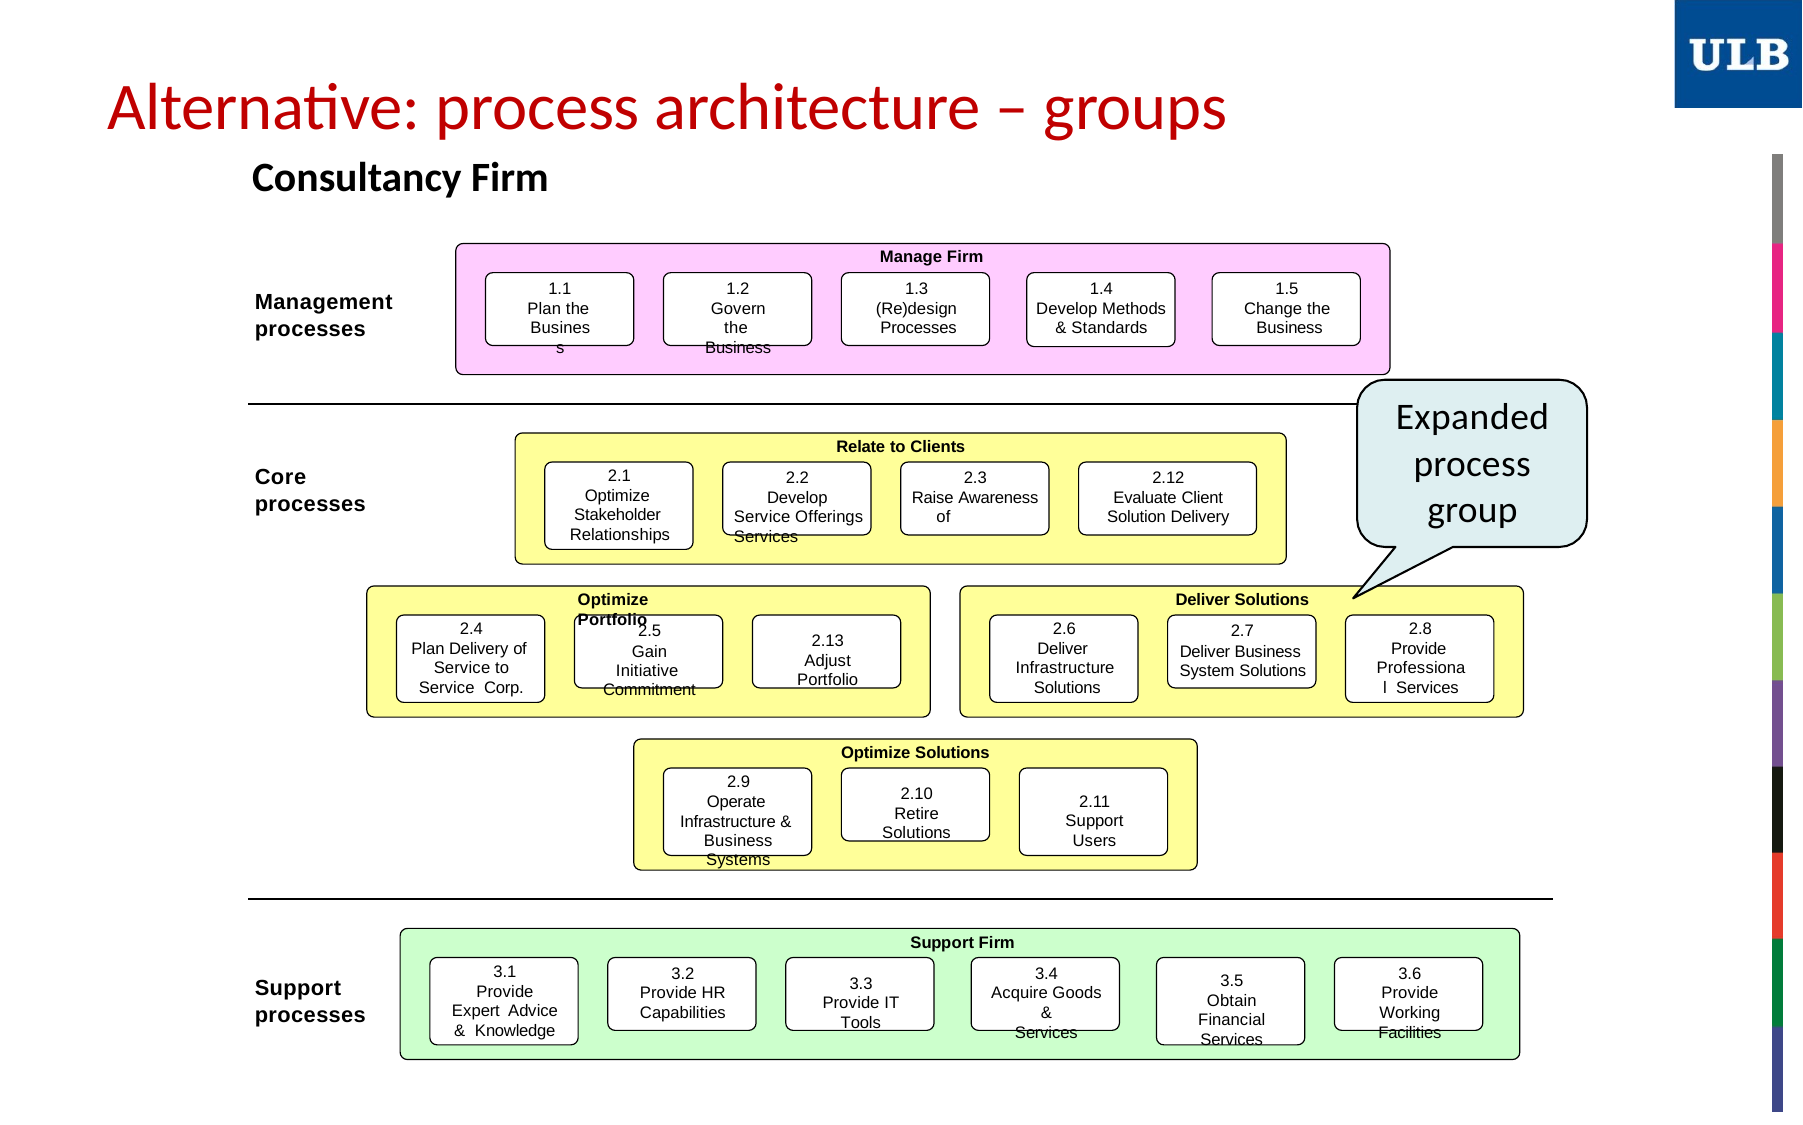

# Alternative: process architecture – groups
Consultancy Firm

Manage Firm
1.3
(Re)design  Processes

1.1
Plan the  Business
1.2
Govern the  Business
1.5
Change the  Business
1.4
Develop Methods
& Standards
Management
processes

Expanded  process  group

Relate to Clients
2.3
Raise Awareness
Core
processes

2.1
Optimize  Stakeholder  Relationships
2.2
Develop
2.12
Evaluate Client
Solution Delivery
Service Offerings	of Services

Optimize Portfolio
Deliver Solutions
2.7
Deliver Business  System Solutions

2.4
Plan Delivery of  Service to Service  Corp.
2.6
Deliver  Infrastructure  Solutions
2.8
Provide  Professional  Services
2.5
Gain Initiative  Commitment
2.13
Adjust Portfolio

Optimize Solutions

2.9
Operate  Infrastructure &  Business Systems
2.10
Retire Solutions
2.11
Support Users

Support Firm

3.1
Provide Expert  Advice &  Knowledge
3.2
Provide HR
Capabilities
3.4
Acquire Goods &
Services
3.6
Provide Working
Facilities
3.5
Obtain Financial
Services
Support
processes
3.3
Provide IT Tools